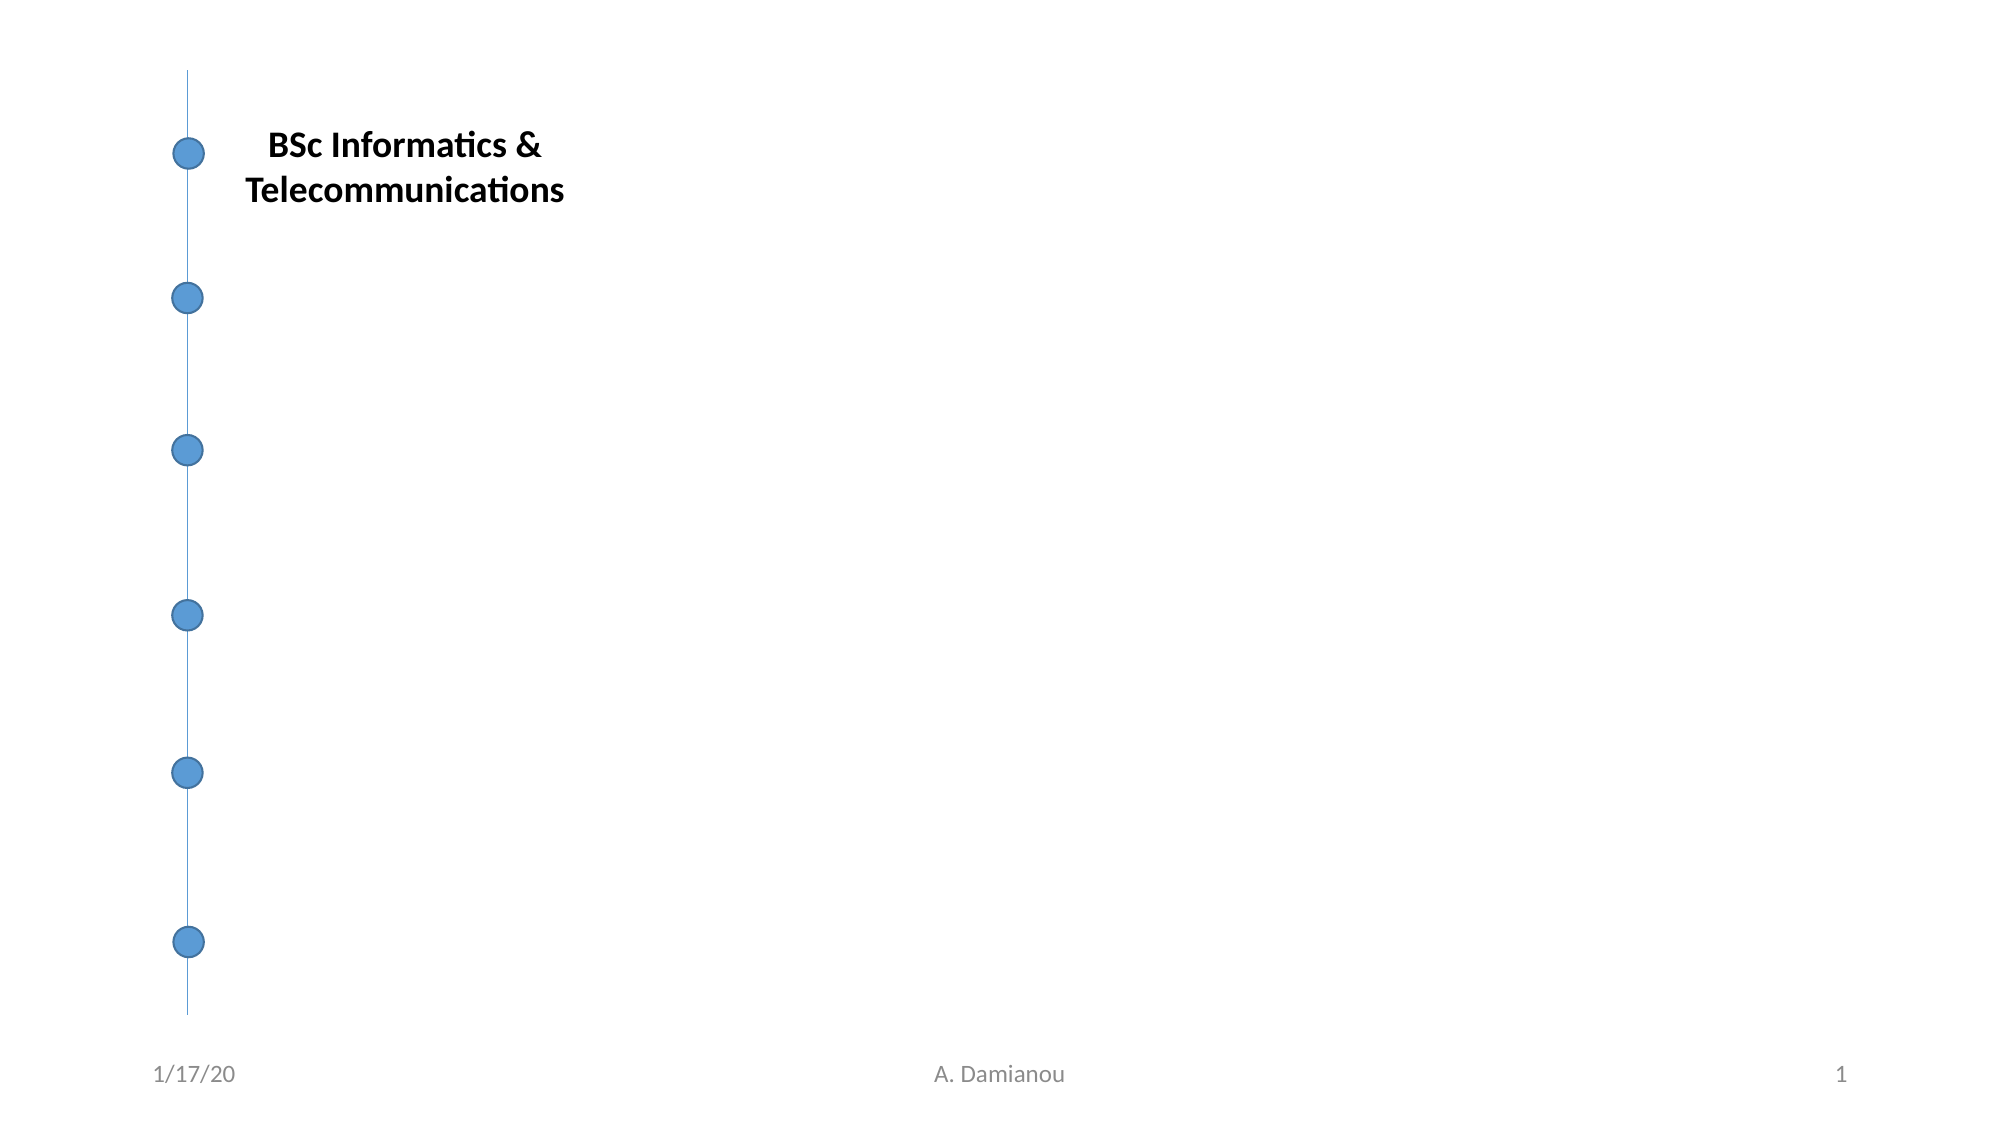

BSc Informatics &
Telecommunications

1/17/20
A. Damianou
1